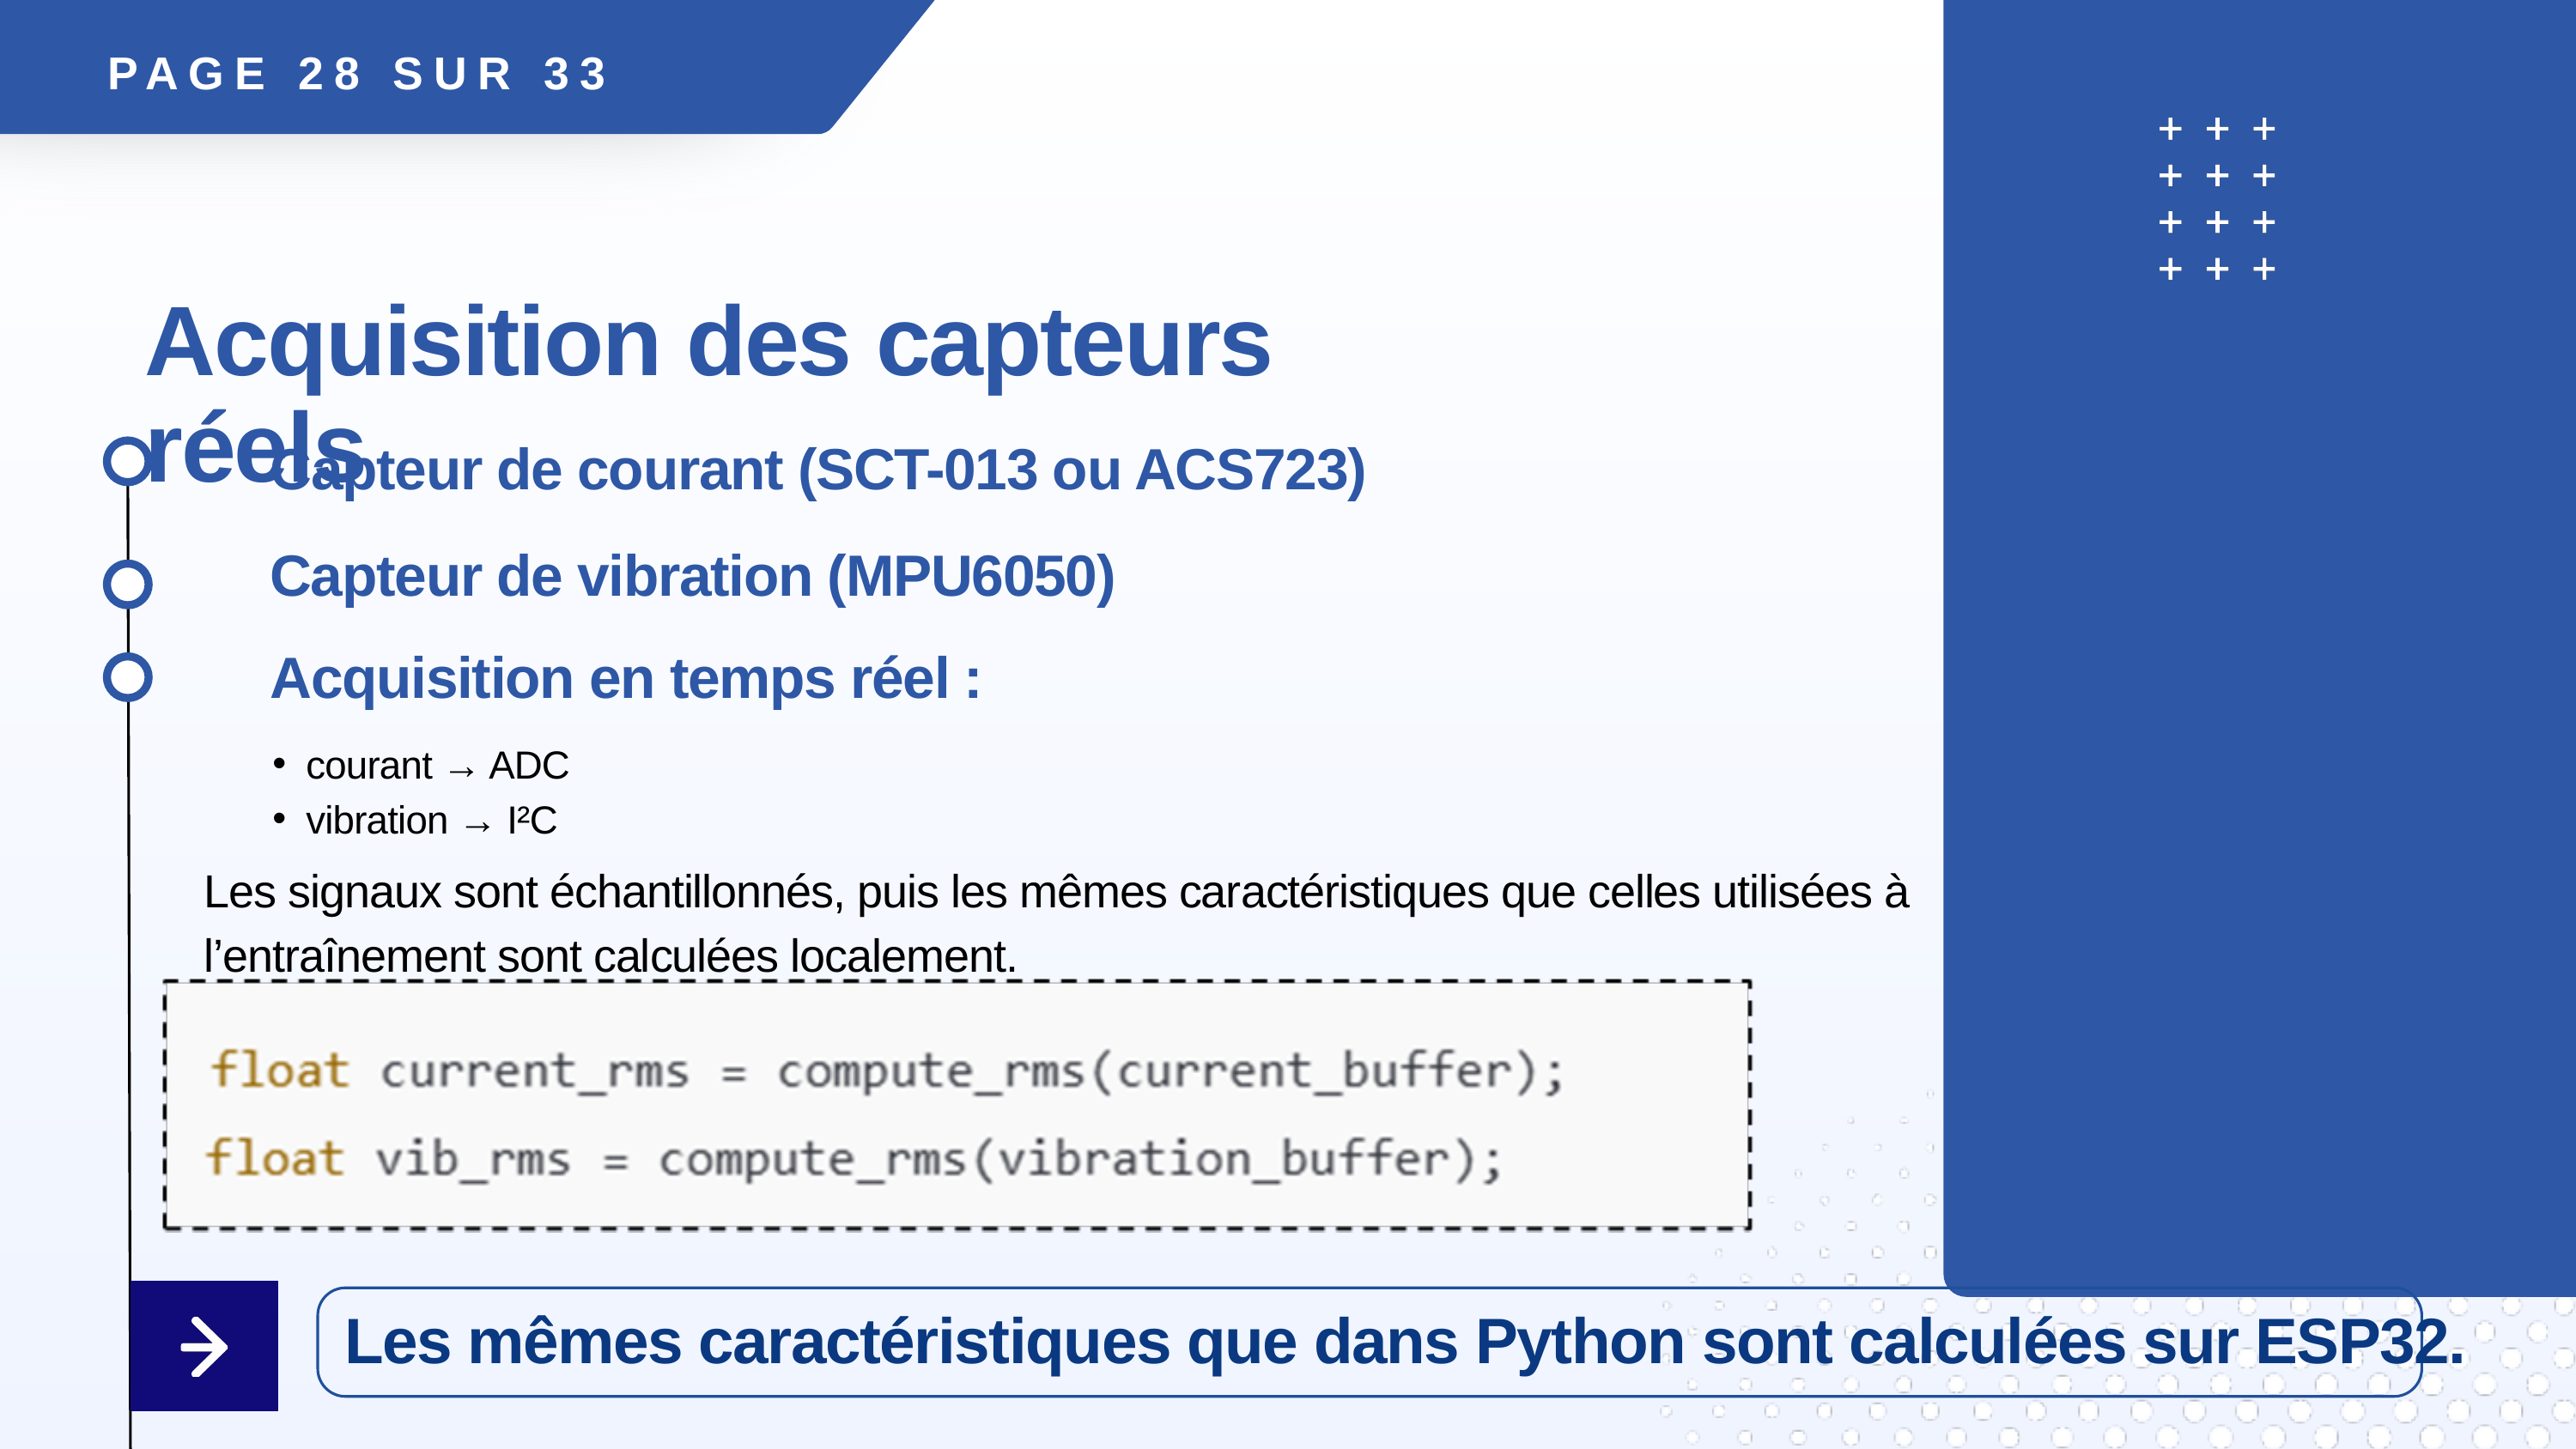

PAGE 28 SUR 33

Acquisition des capteurs réels
Capteur de courant (SCT-013 ou ACS723)

Capteur de vibration (MPU6050)

Acquisition en temps réel :

courant → ADC
vibration → I²C
Les signaux sont échantillonnés, puis les mêmes caractéristiques que celles utilisées à l’entraînement sont calculées localement.

 Les mêmes caractéristiques que dans Python sont calculées sur ESP32.